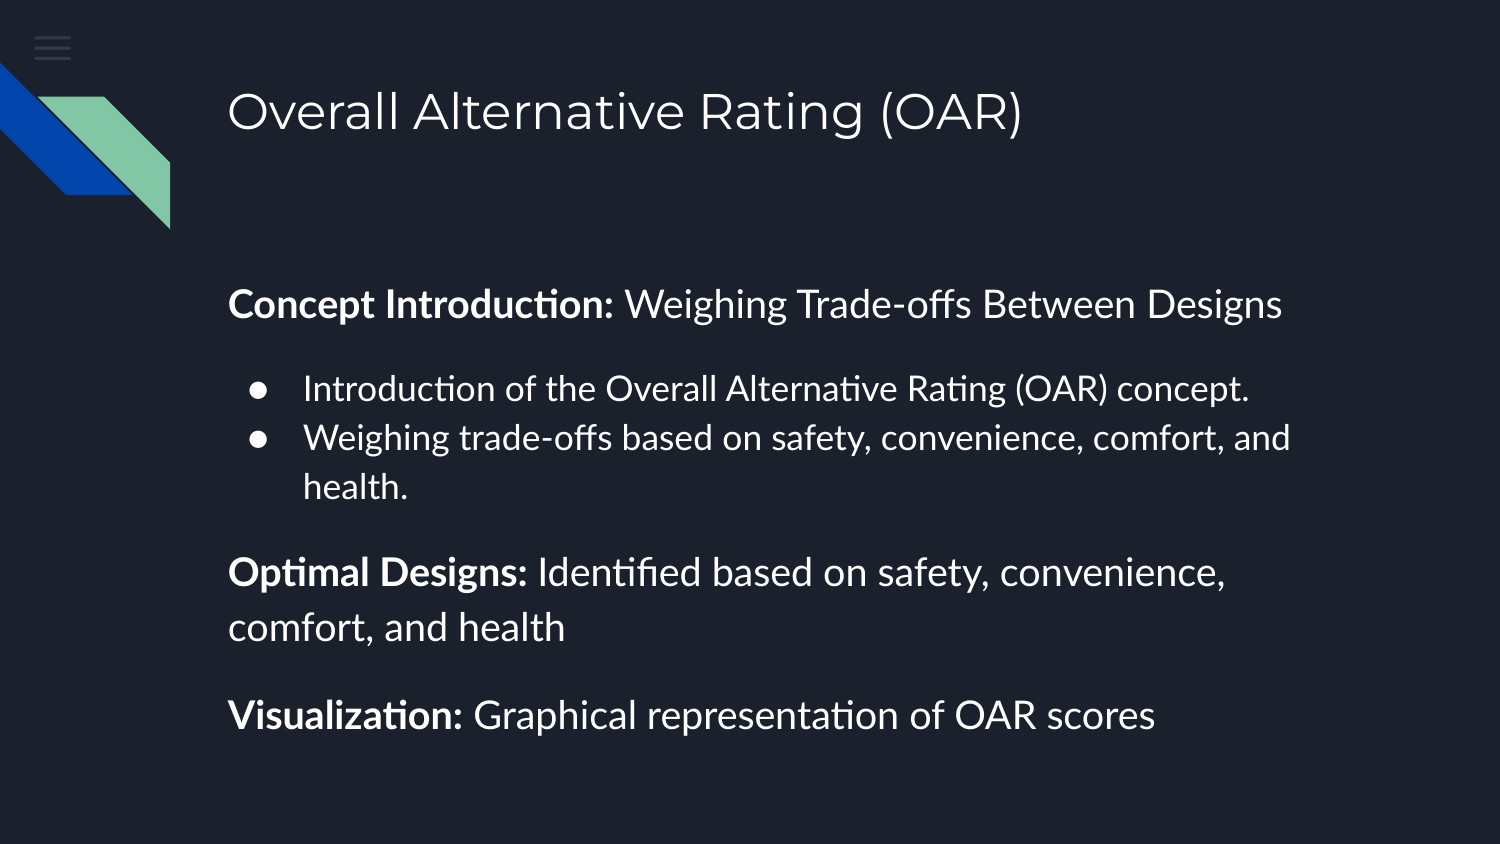

# Overall Alternative Rating (OAR)
Concept Introduction: Weighing Trade-offs Between Designs
Introduction of the Overall Alternative Rating (OAR) concept.
Weighing trade-offs based on safety, convenience, comfort, and health.
Optimal Designs: Identified based on safety, convenience, comfort, and health
Visualization: Graphical representation of OAR scores